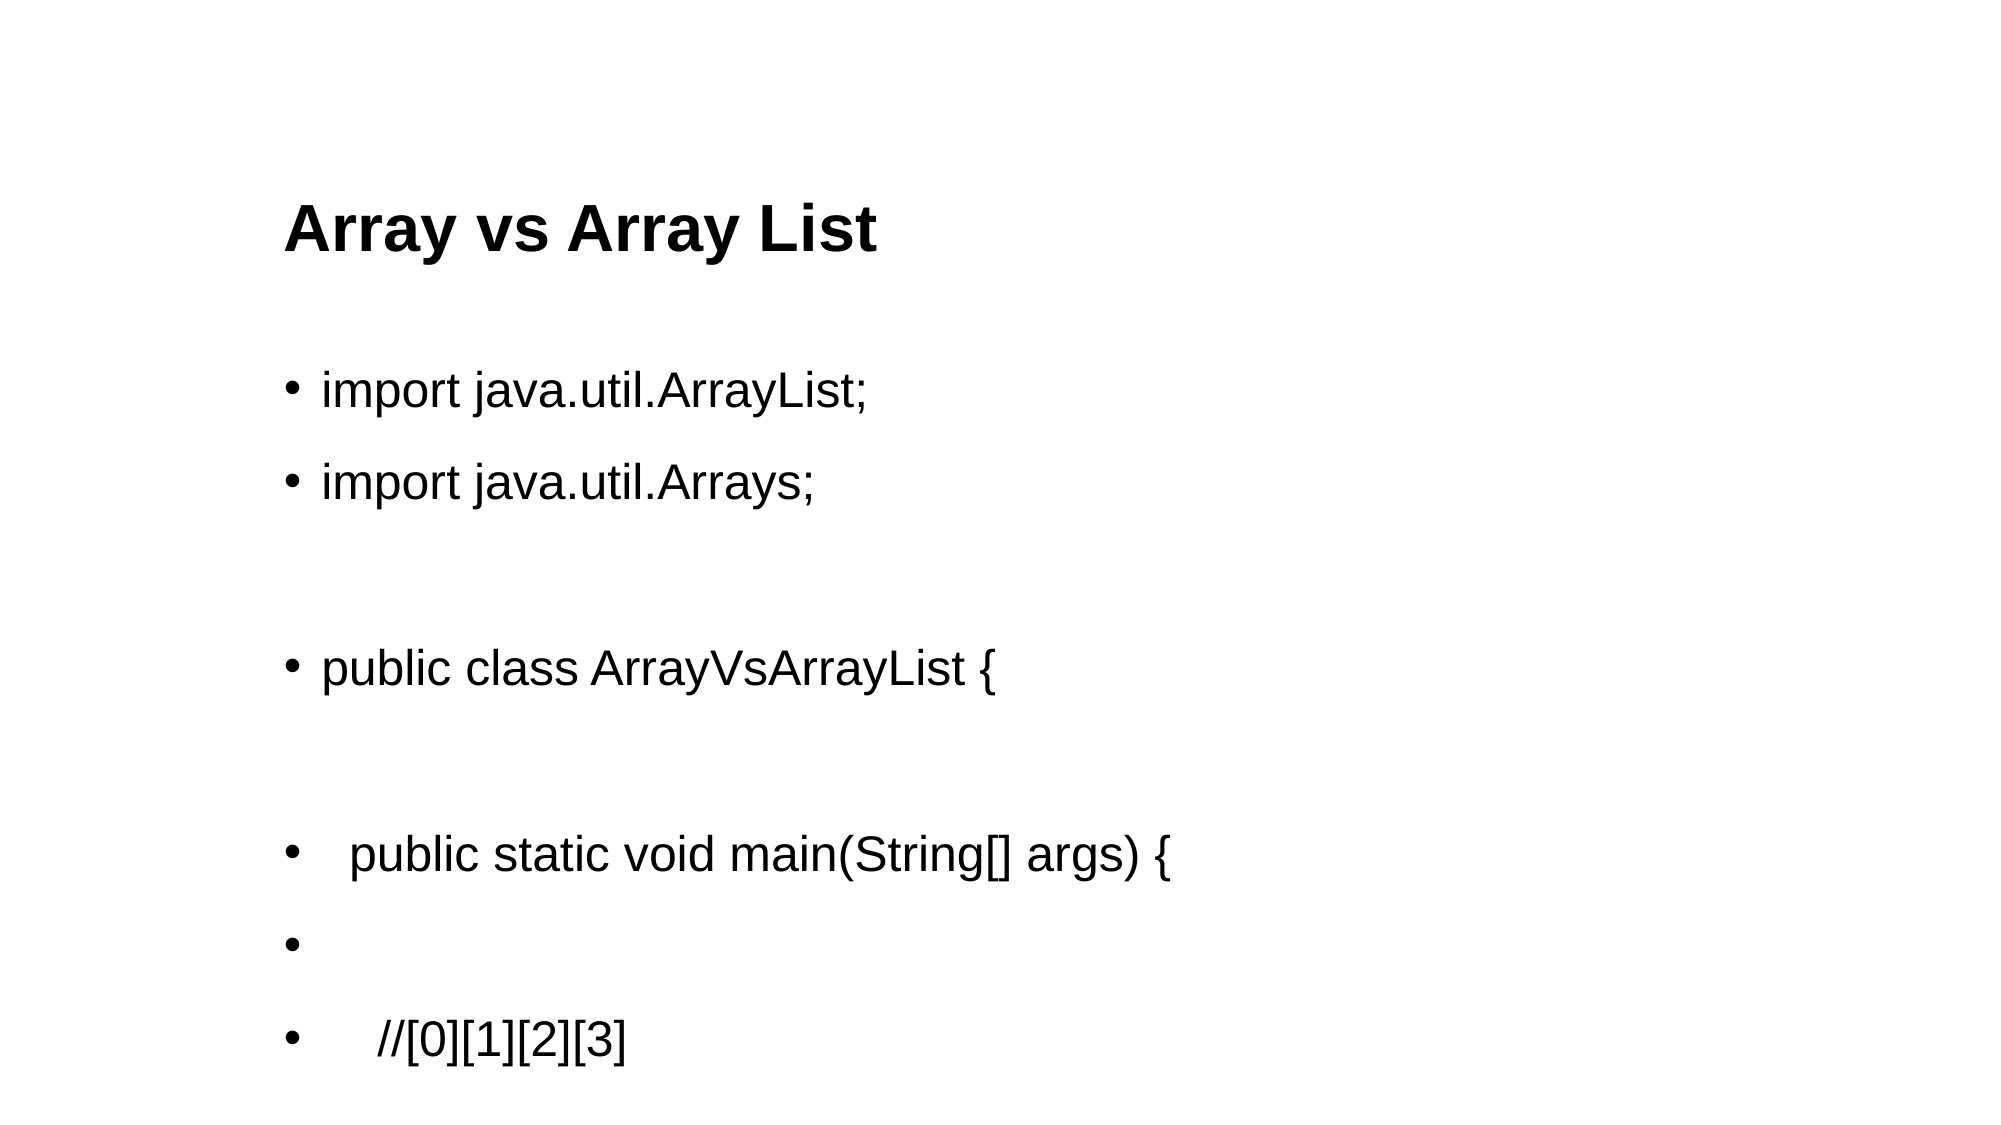

# Array vs Array List
import java.util.ArrayList;
import java.util.Arrays;

public class ArrayVsArrayList {

  public static void main(String[] args) {

    //[0][1][2][3]